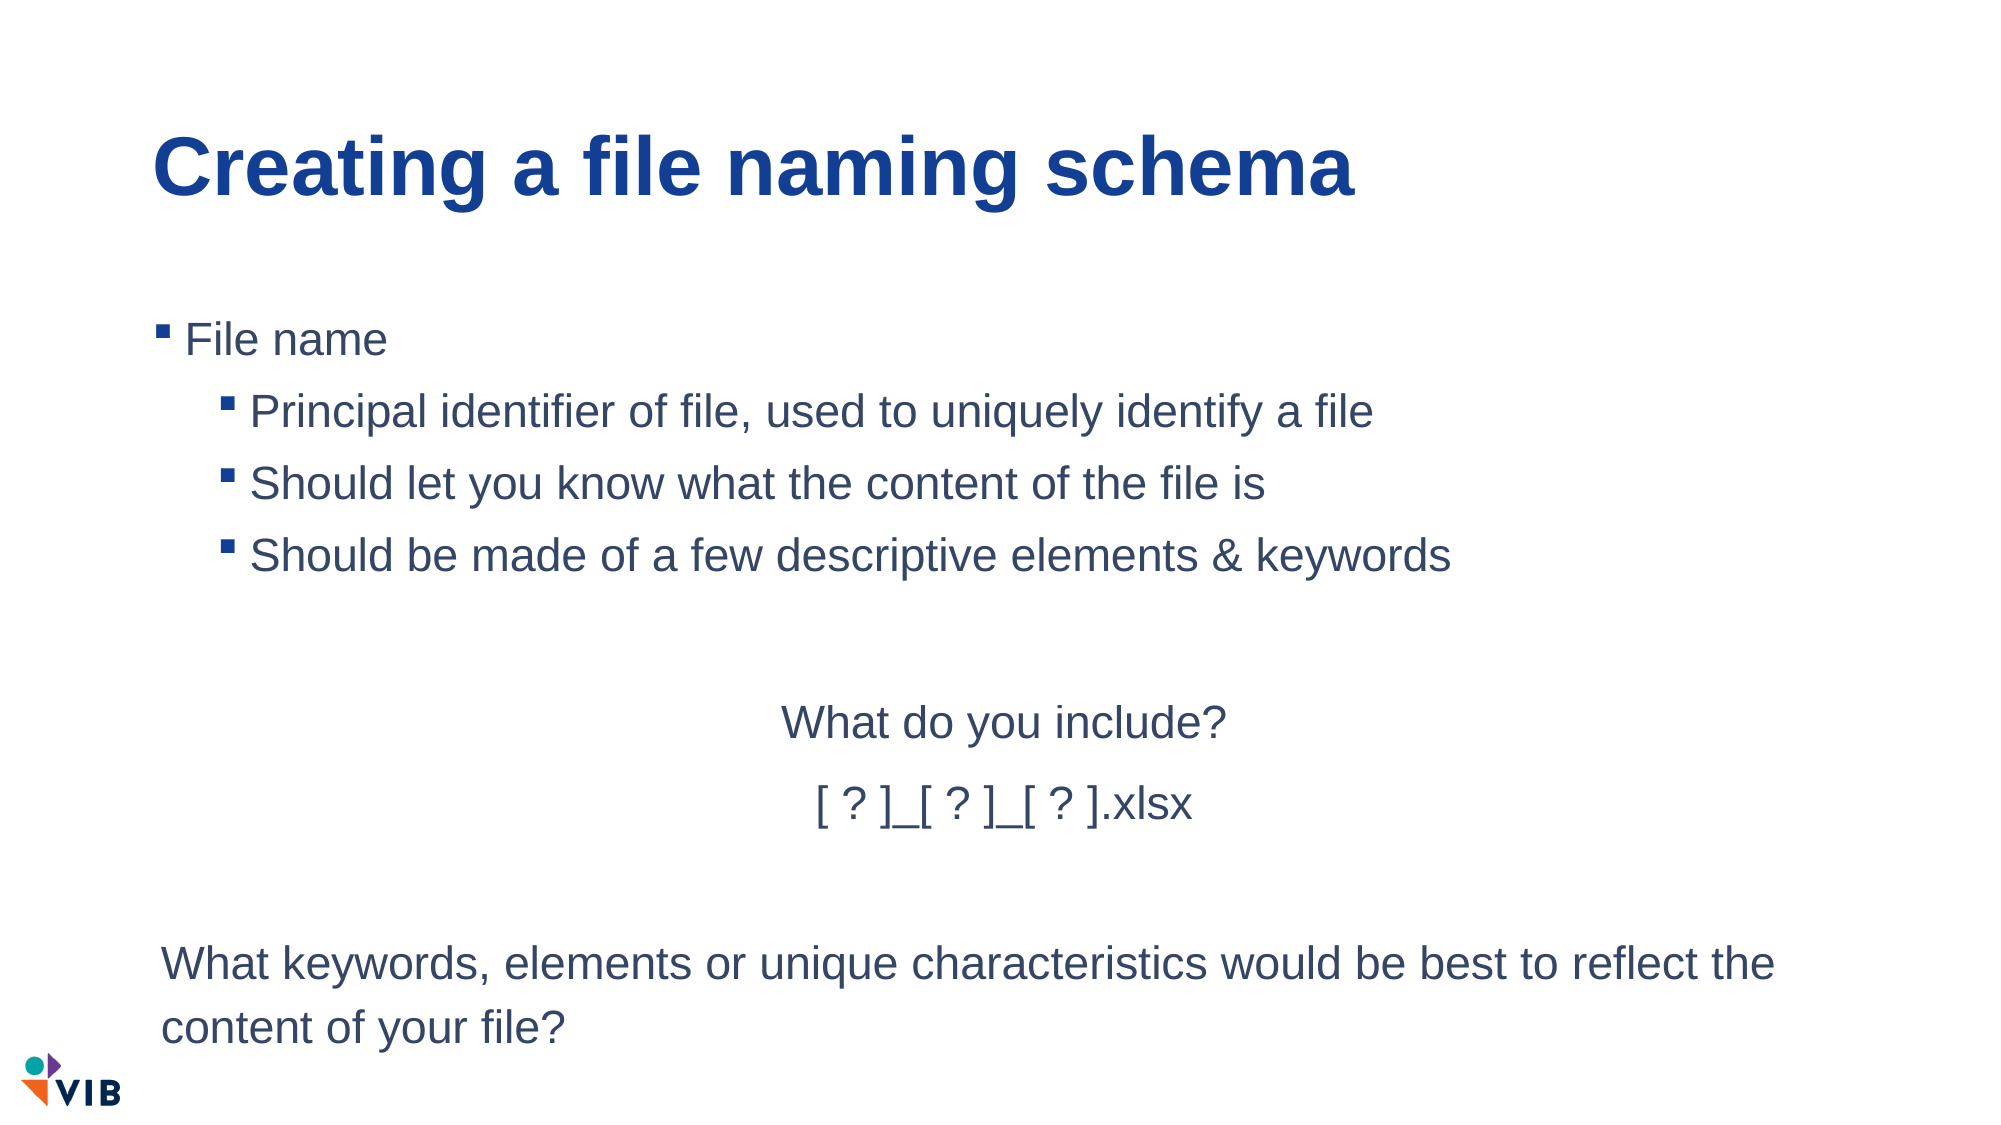

# Creating a file naming schema
File name
Principal identiﬁer of ﬁle, used to uniquely identify a file
Should let you know what the content of the file is
Should be made of a few descriptive elements & keywords

What do you include?
[ ? ]_[ ? ]_[ ? ].xlsx

What keywords, elements or unique characteristics would be best to reflect the content of your file?
144